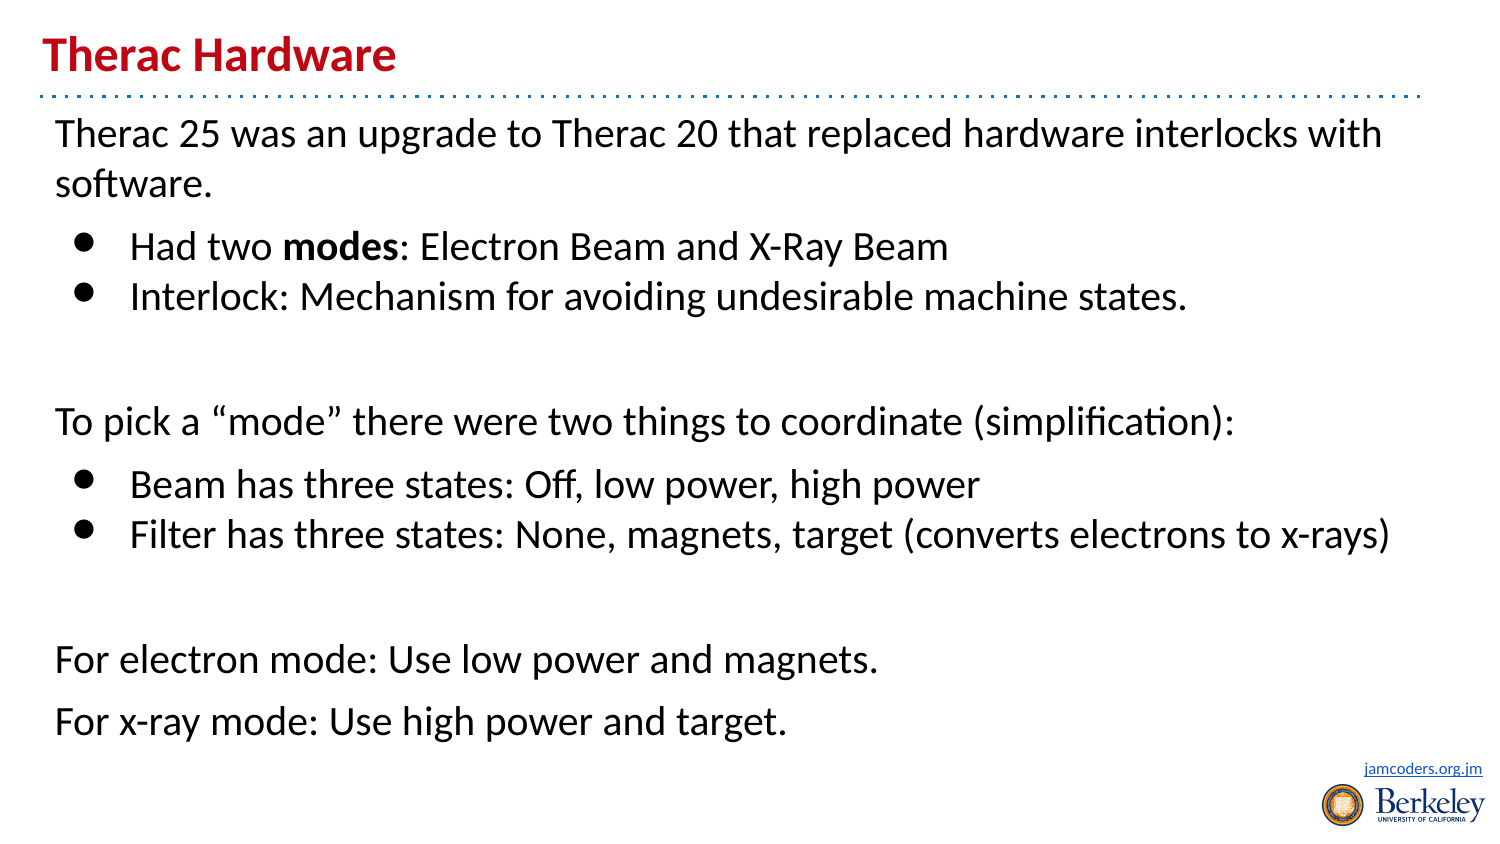

# Therac Hardware
Therac 25 was an upgrade to Therac 20 that replaced hardware interlocks with software.
Had two modes: Electron Beam and X-Ray Beam
Interlock: Mechanism for avoiding undesirable machine states.

To pick a “mode” there were two things to coordinate (simplification):
Beam has three states: Off, low power, high power
Filter has three states: None, magnets, target (converts electrons to x-rays)

For electron mode: Use low power and magnets.
For x-ray mode: Use high power and target.